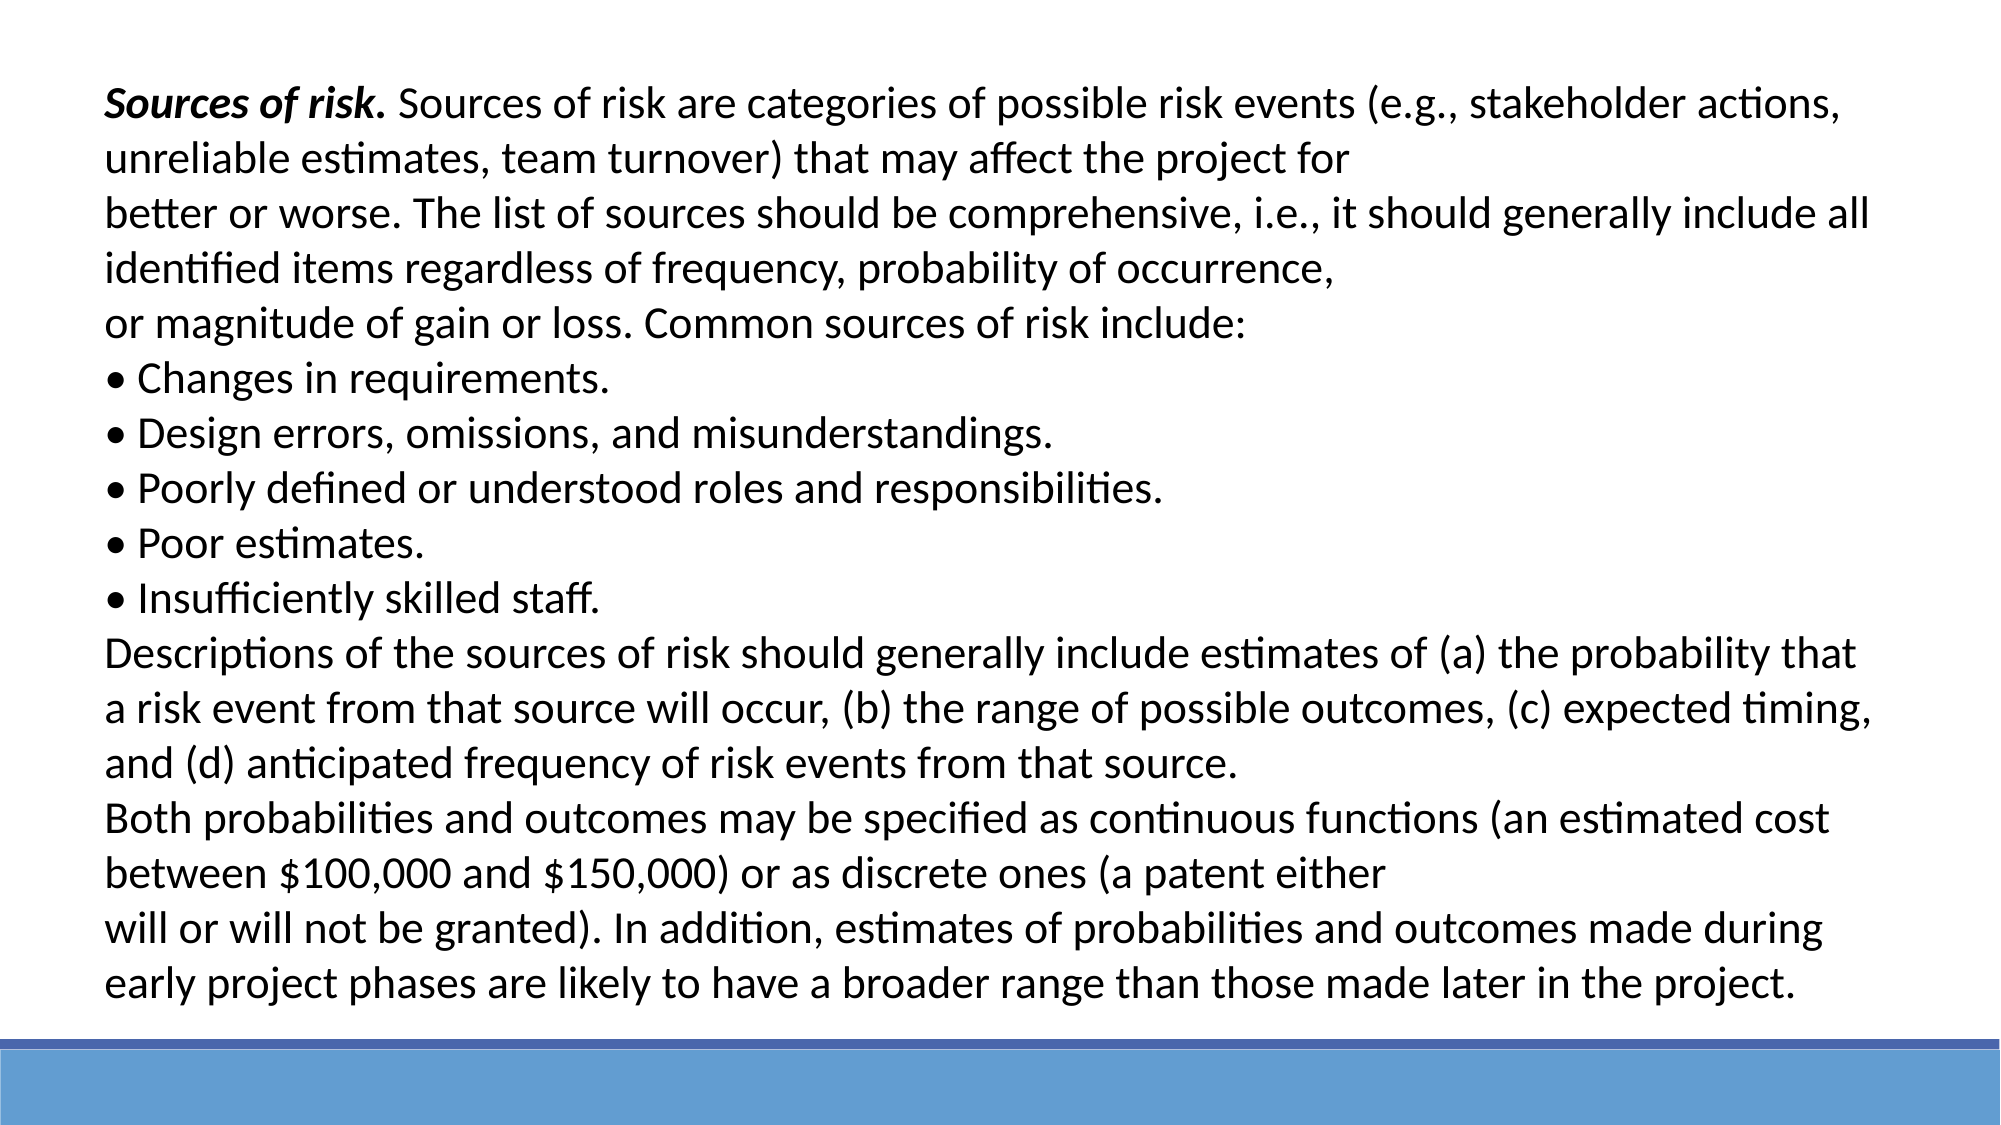

Sources of risk. Sources of risk are categories of possible risk events (e.g., stakeholder actions, unreliable estimates, team turnover) that may affect the project for
better or worse. The list of sources should be comprehensive, i.e., it should generally include all identified items regardless of frequency, probability of occurrence,
or magnitude of gain or loss. Common sources of risk include:
• Changes in requirements.
• Design errors, omissions, and misunderstandings.
• Poorly defined or understood roles and responsibilities.
• Poor estimates.
• Insufficiently skilled staff.
Descriptions of the sources of risk should generally include estimates of (a) the probability that a risk event from that source will occur, (b) the range of possible outcomes, (c) expected timing, and (d) anticipated frequency of risk events from that source.
Both probabilities and outcomes may be specified as continuous functions (an estimated cost between $100,000 and $150,000) or as discrete ones (a patent either
will or will not be granted). In addition, estimates of probabilities and outcomes made during early project phases are likely to have a broader range than those made later in the project.